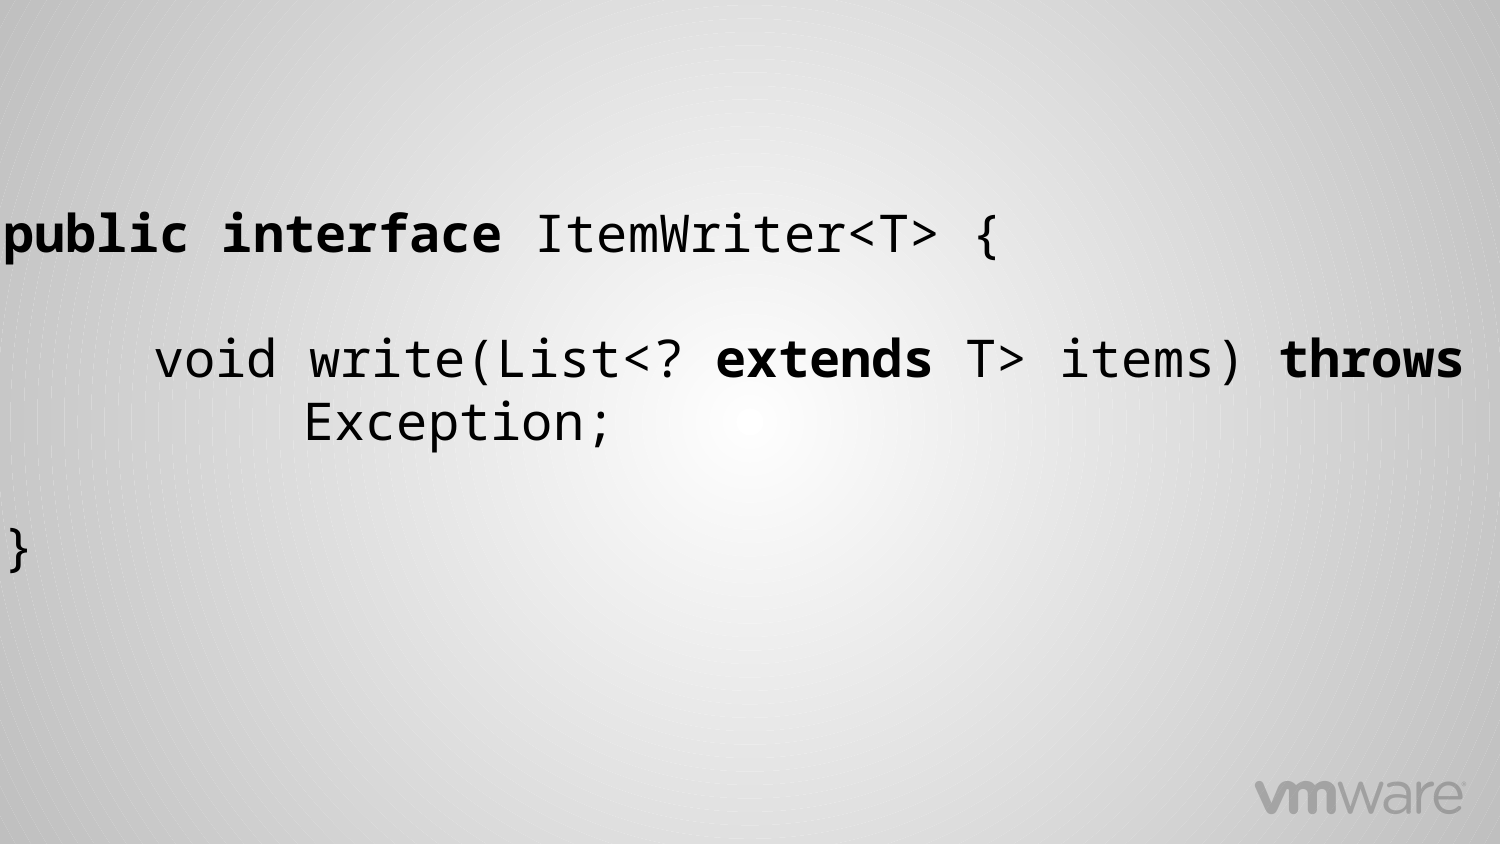

public interface ItemWriter<T> {

	void write(List<? extends T> items) throws
		Exception;

}